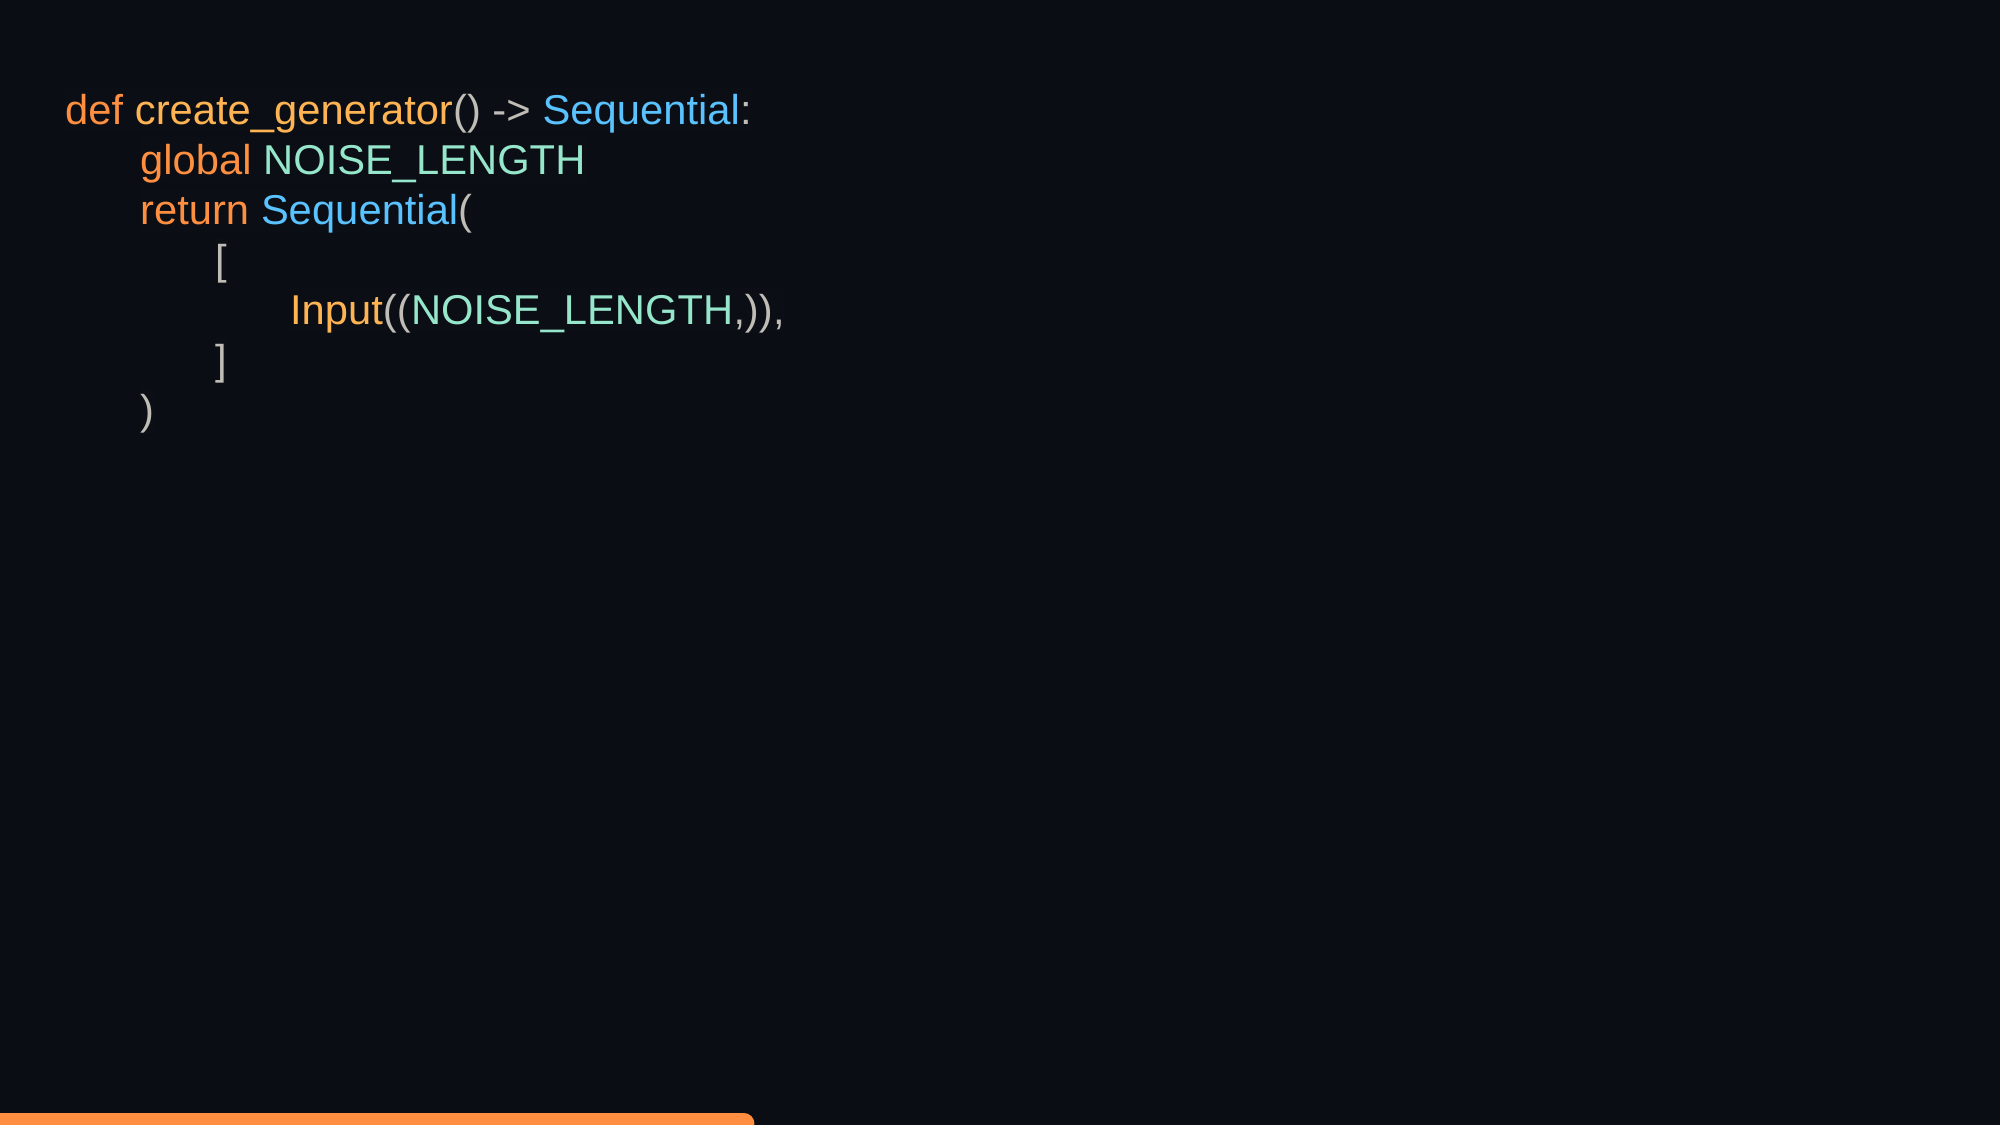

def create_generator() -> Sequential:
global NOISE_LENGTH
return Sequential(
[
Input((NOISE_LENGTH,)),
]
)